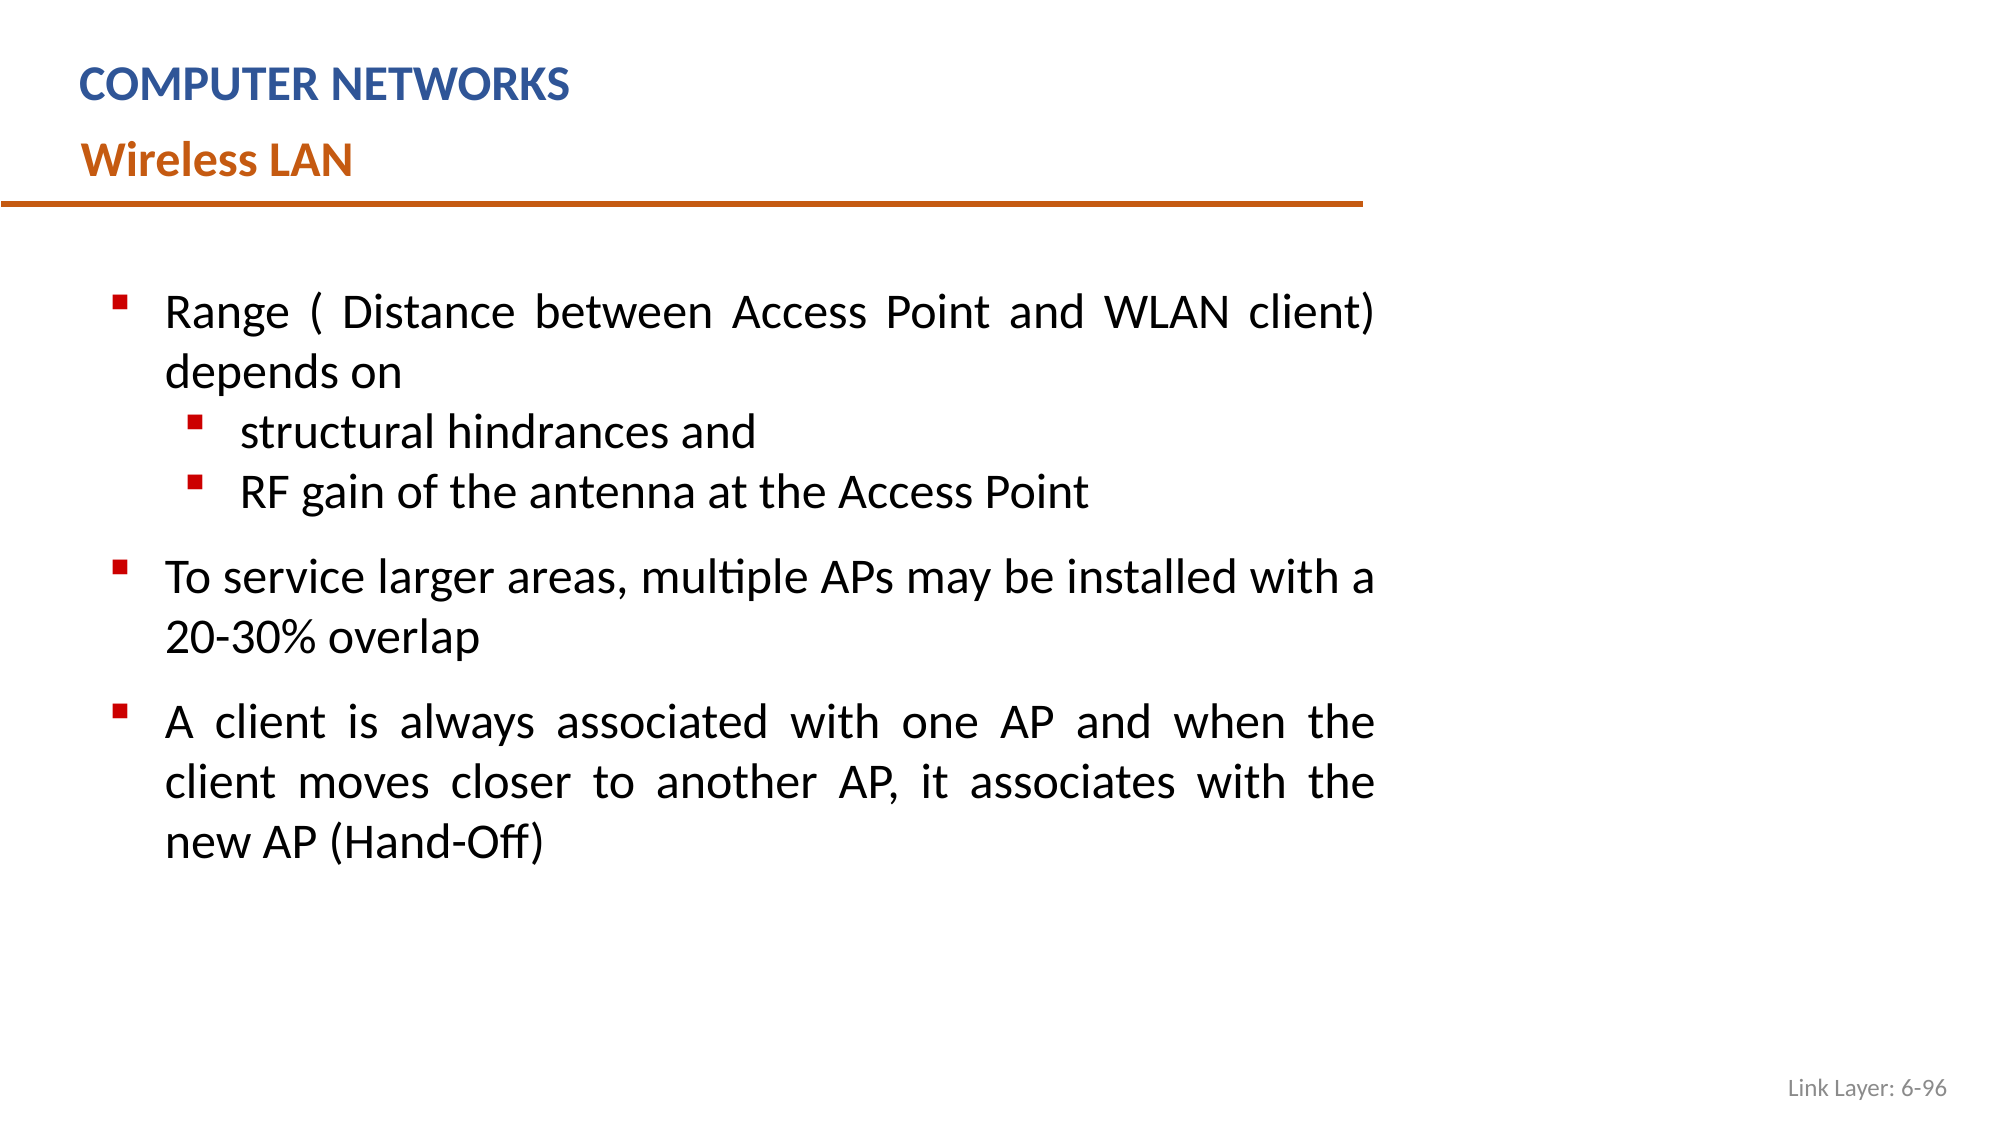

COMPUTER NETWORKS
Wireless LAN
Range ( Distance between Access Point and WLAN client) depends on
structural hindrances and
RF gain of the antenna at the Access Point
To service larger areas, multiple APs may be installed with a 20-30% overlap
A client is always associated with one AP and when the client moves closer to another AP, it associates with the new AP (Hand-Off)
Link Layer: 6-96